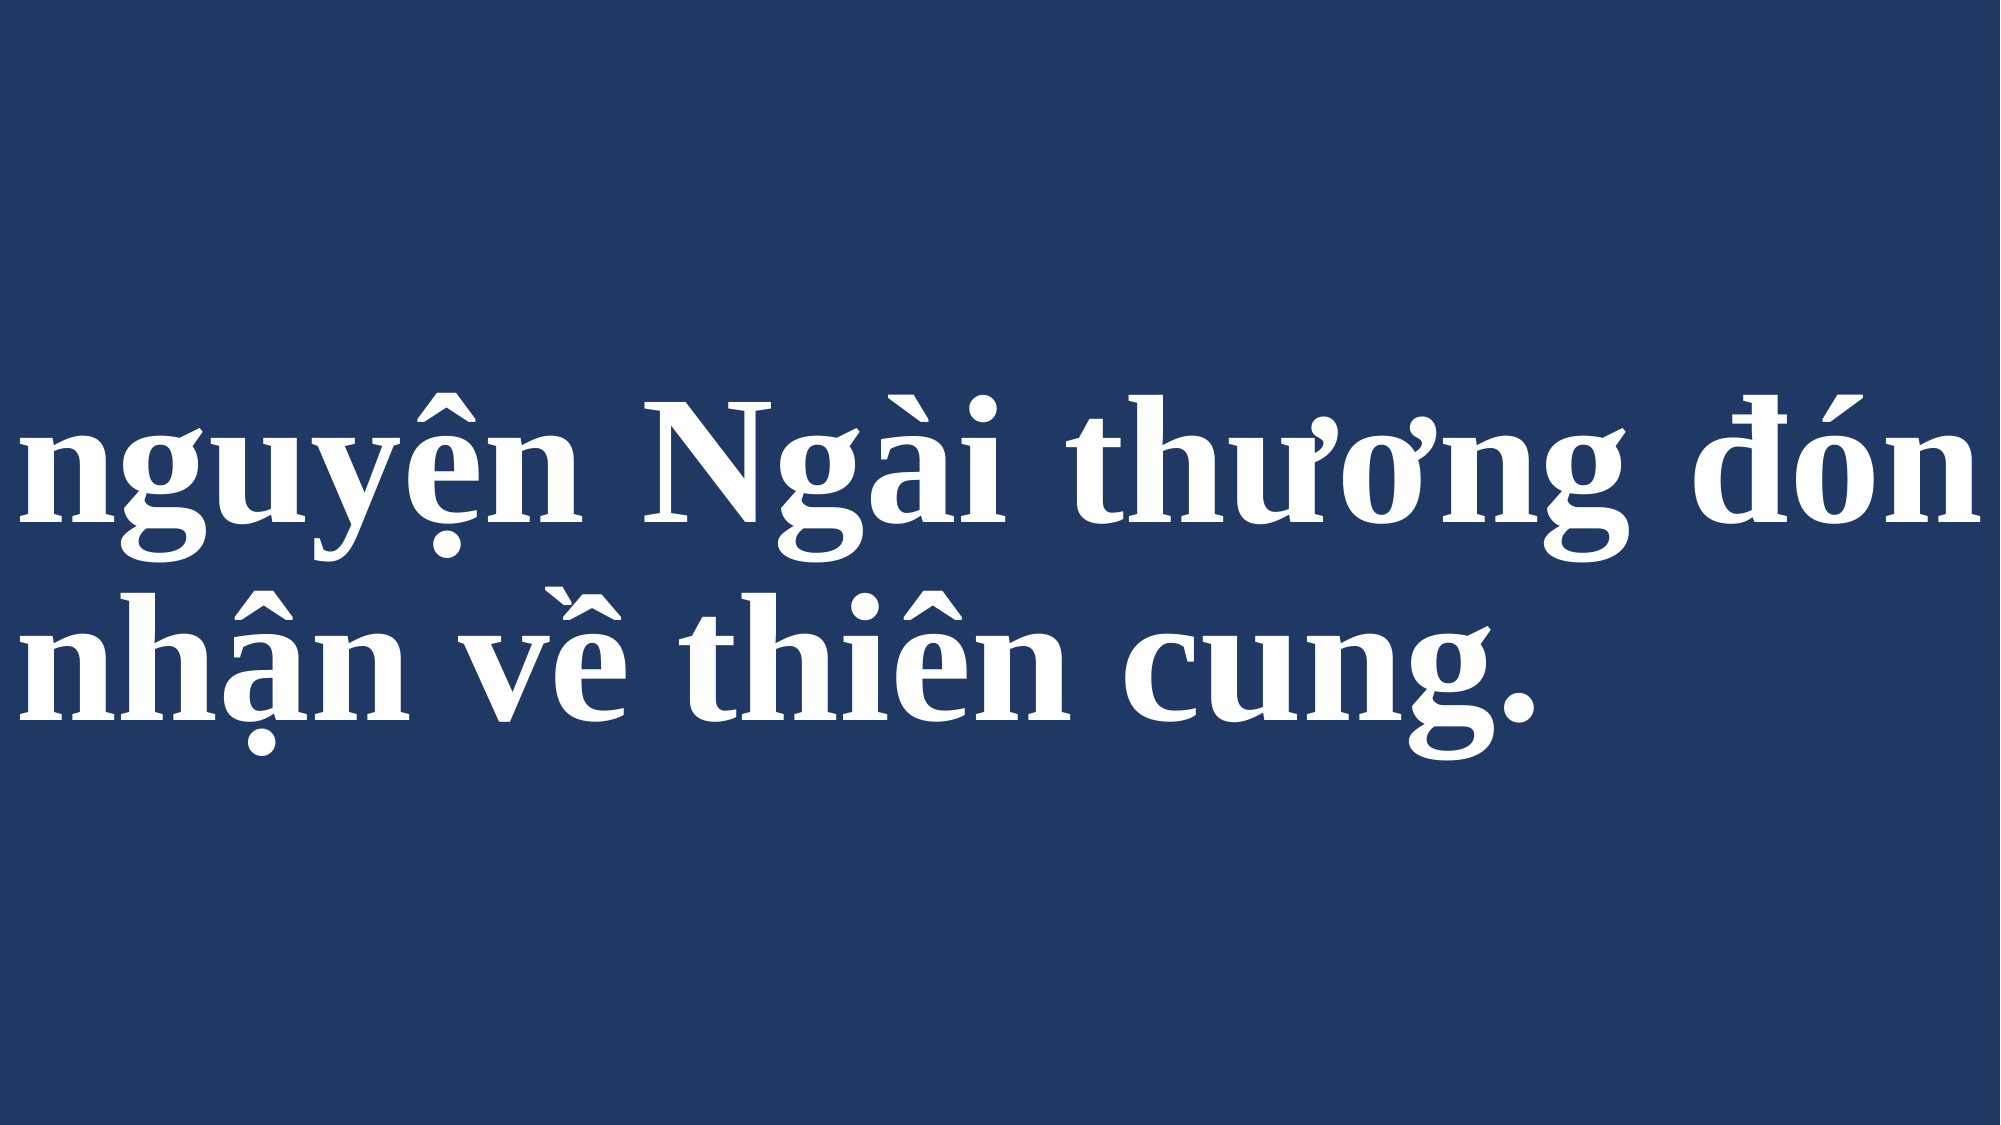

# nguyện Ngài thương đón nhận về thiên cung.